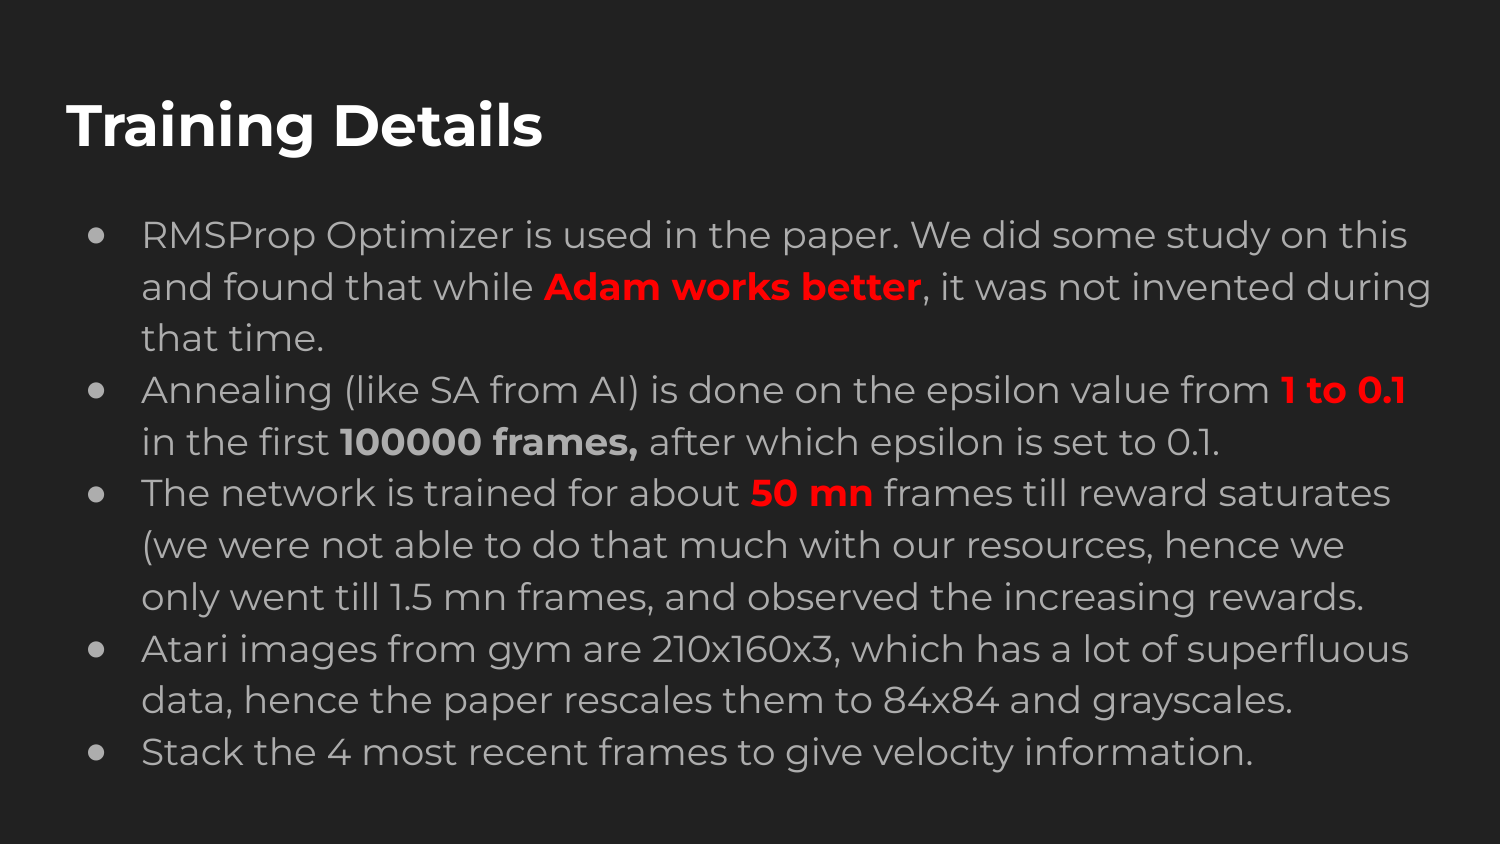

# Training Details
RMSProp Optimizer is used in the paper. We did some study on this and found that while Adam works better, it was not invented during that time.
Annealing (like SA from AI) is done on the epsilon value from 1 to 0.1 in the first 100000 frames, after which epsilon is set to 0.1.
The network is trained for about 50 mn frames till reward saturates (we were not able to do that much with our resources, hence we only went till 1.5 mn frames, and observed the increasing rewards.
Atari images from gym are 210x160x3, which has a lot of superfluous data, hence the paper rescales them to 84x84 and grayscales.
Stack the 4 most recent frames to give velocity information.